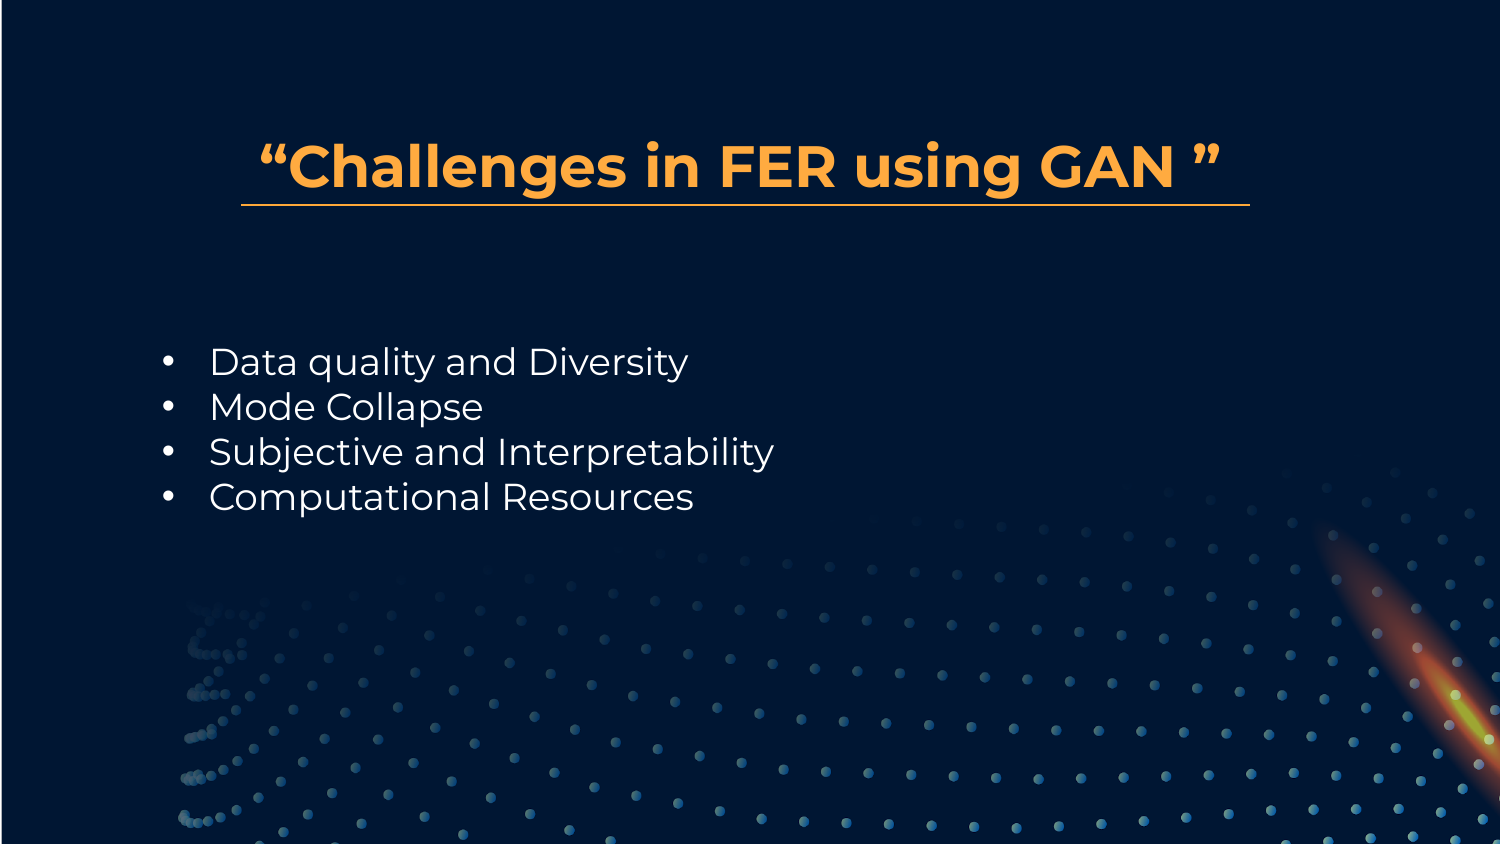

# “Challenges in FER using GAN ”
Data quality and Diversity
Mode Collapse
Subjective and Interpretability
Computational Resources